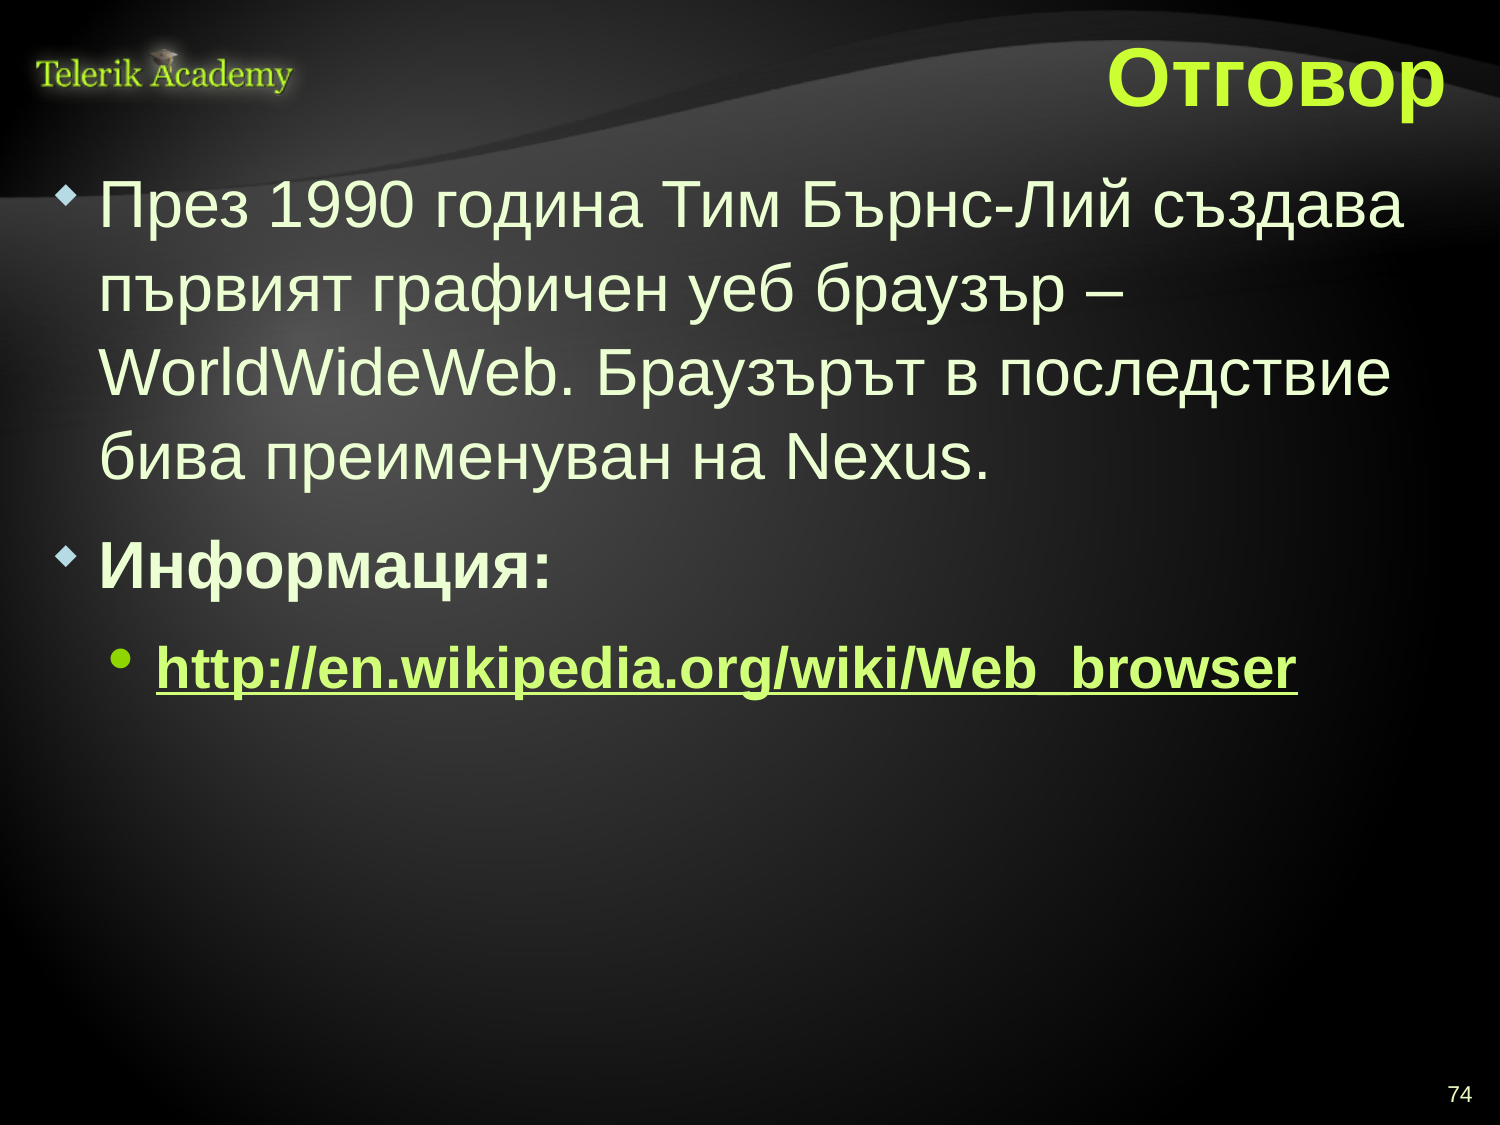

# Отговор
През 1990 година Тим Бърнс-Лий създава първият графичен уеб браузър –WorldWideWeb. Браузърът в последствие бива преименуван на Nexus.
Информация:
http://en.wikipedia.org/wiki/Web_browser
74